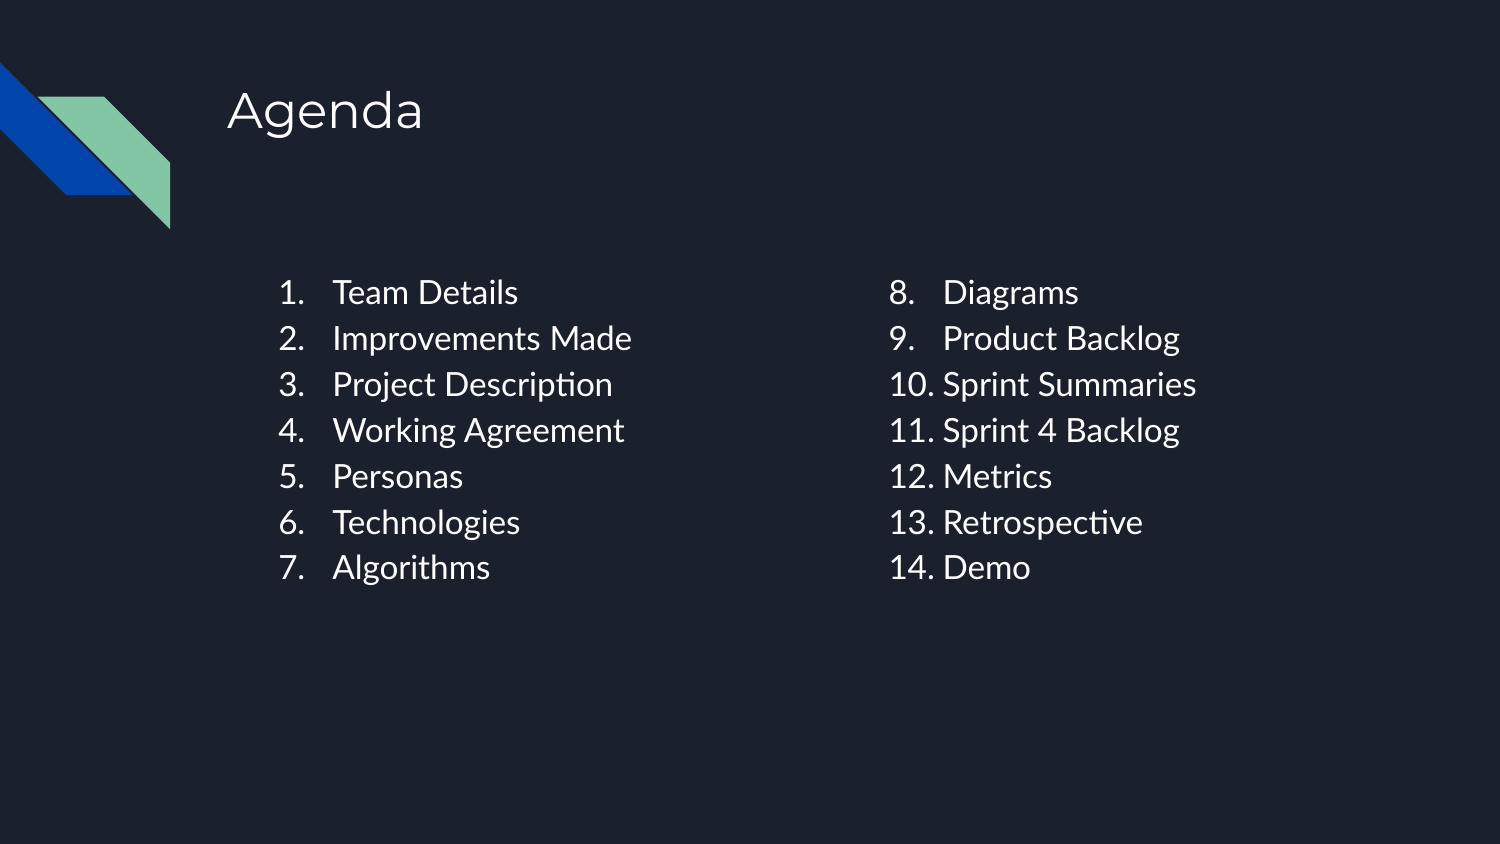

# Agenda
Team Details
Improvements Made
Project Description
Working Agreement
Personas
Technologies
Algorithms
Diagrams
Product Backlog
Sprint Summaries
Sprint 4 Backlog
Metrics
Retrospective
Demo